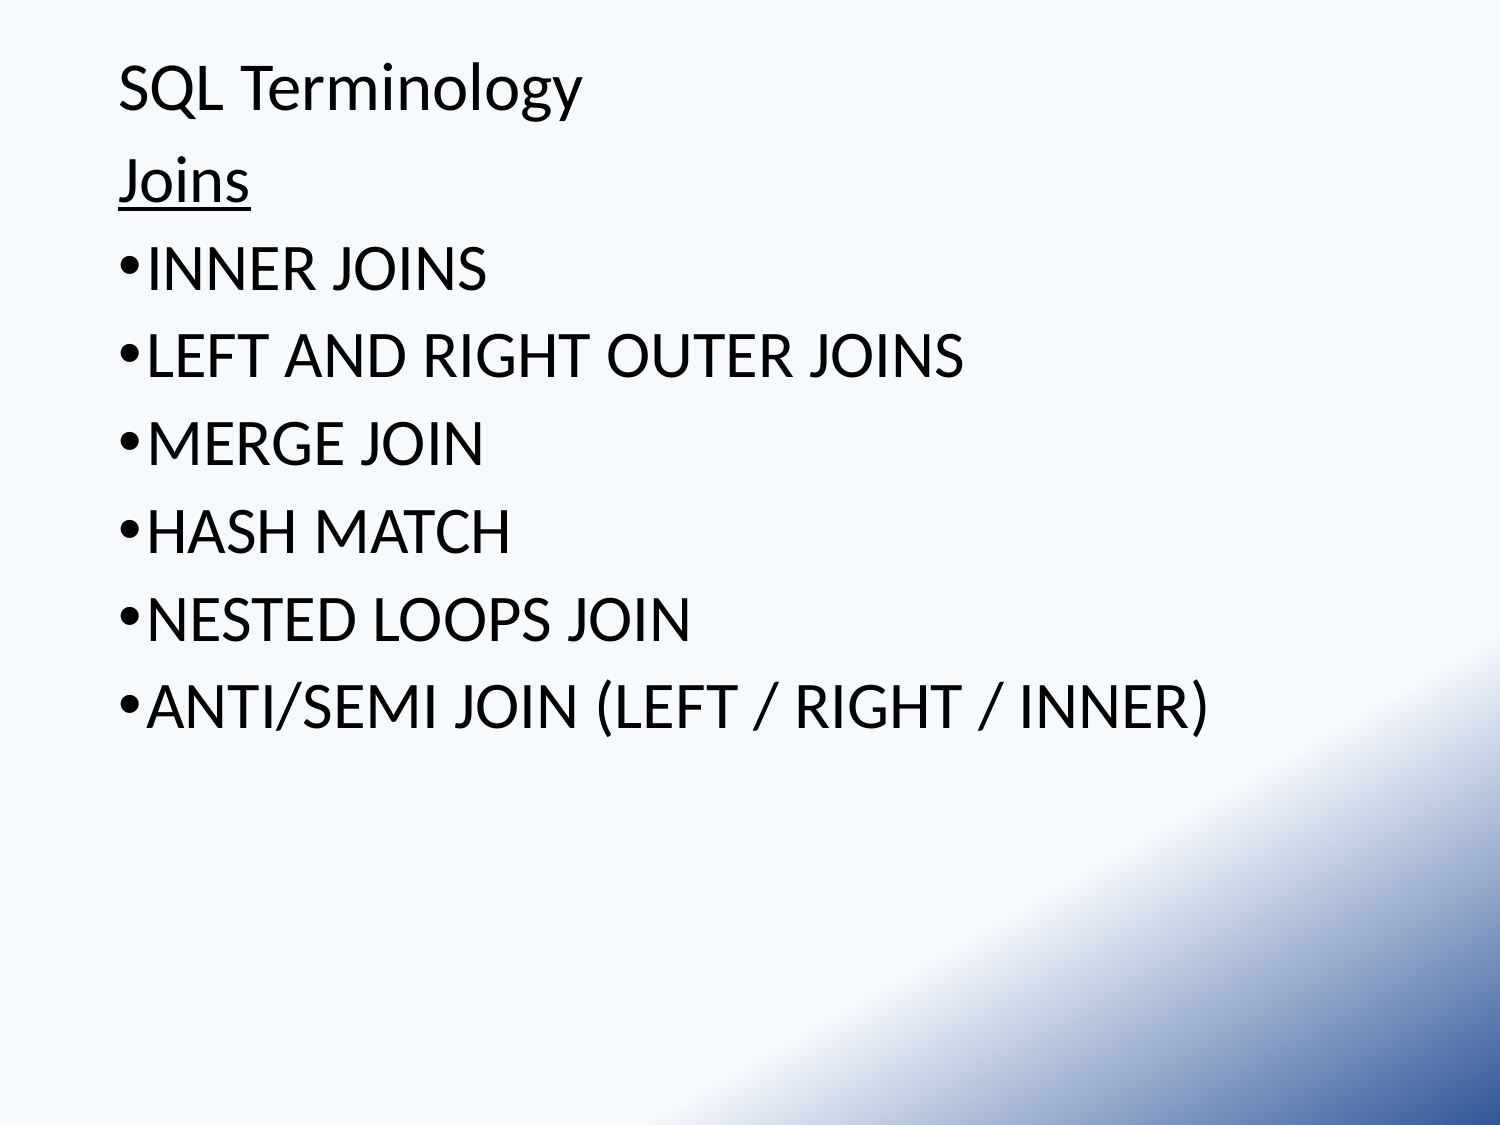

# SQL Terminology
Joins
INNER JOINS
LEFT AND RIGHT OUTER JOINS
MERGE JOIN
HASH MATCH
NESTED LOOPS JOIN
ANTI/SEMI JOIN (LEFT / RIGHT / INNER)